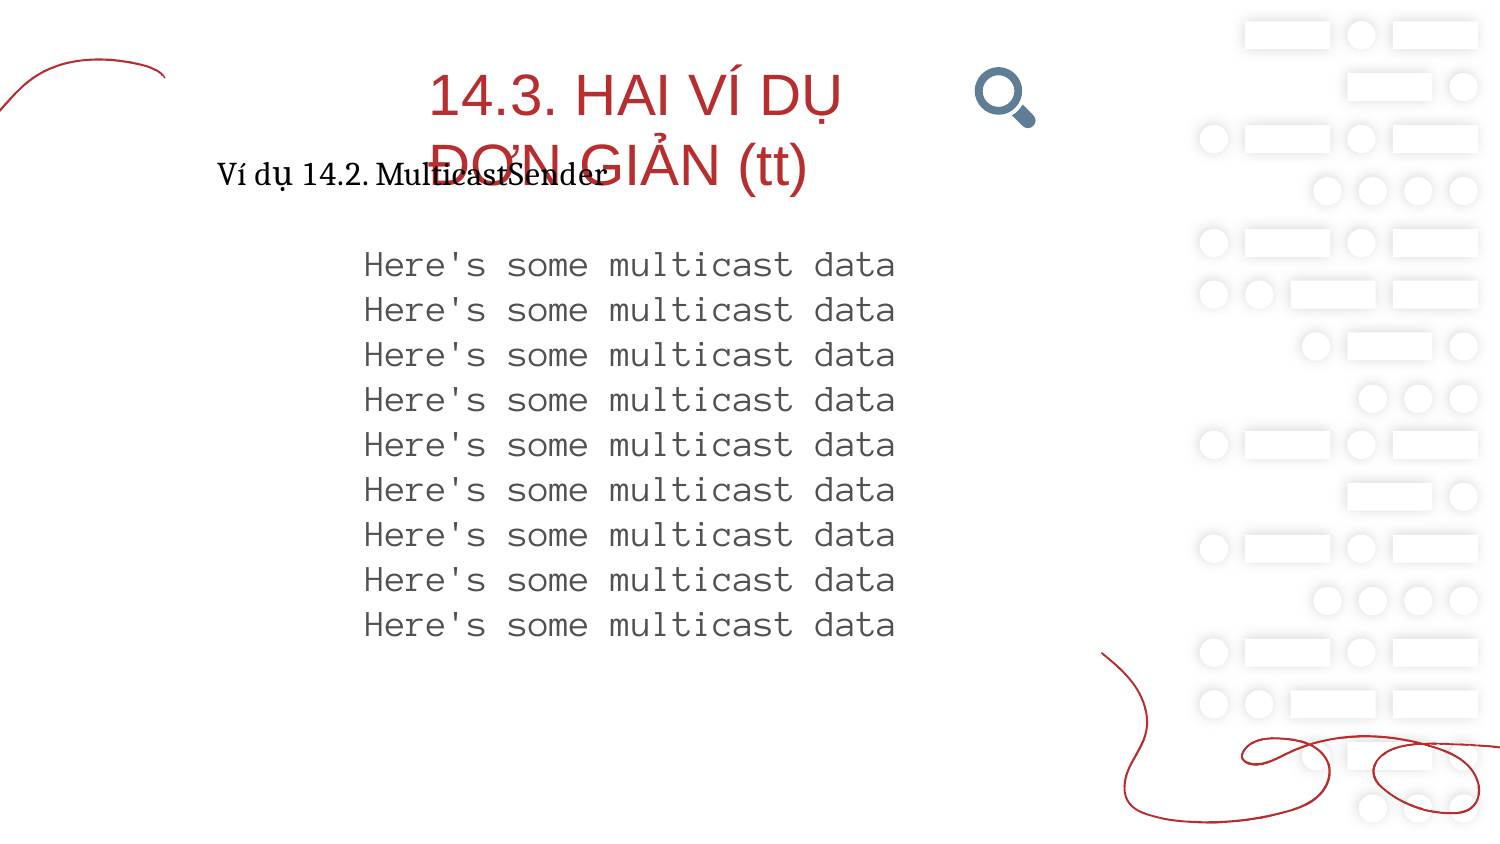

14.3. HAI VÍ DỤ ĐƠN GIẢN (tt)

Ví dụ 14.2. MulticastSender
Here's some multicast data
Here's some multicast data
Here's some multicast data
Here's some multicast data
Here's some multicast data
Here's some multicast data
Here's some multicast data
Here's some multicast data
Here's some multicast data